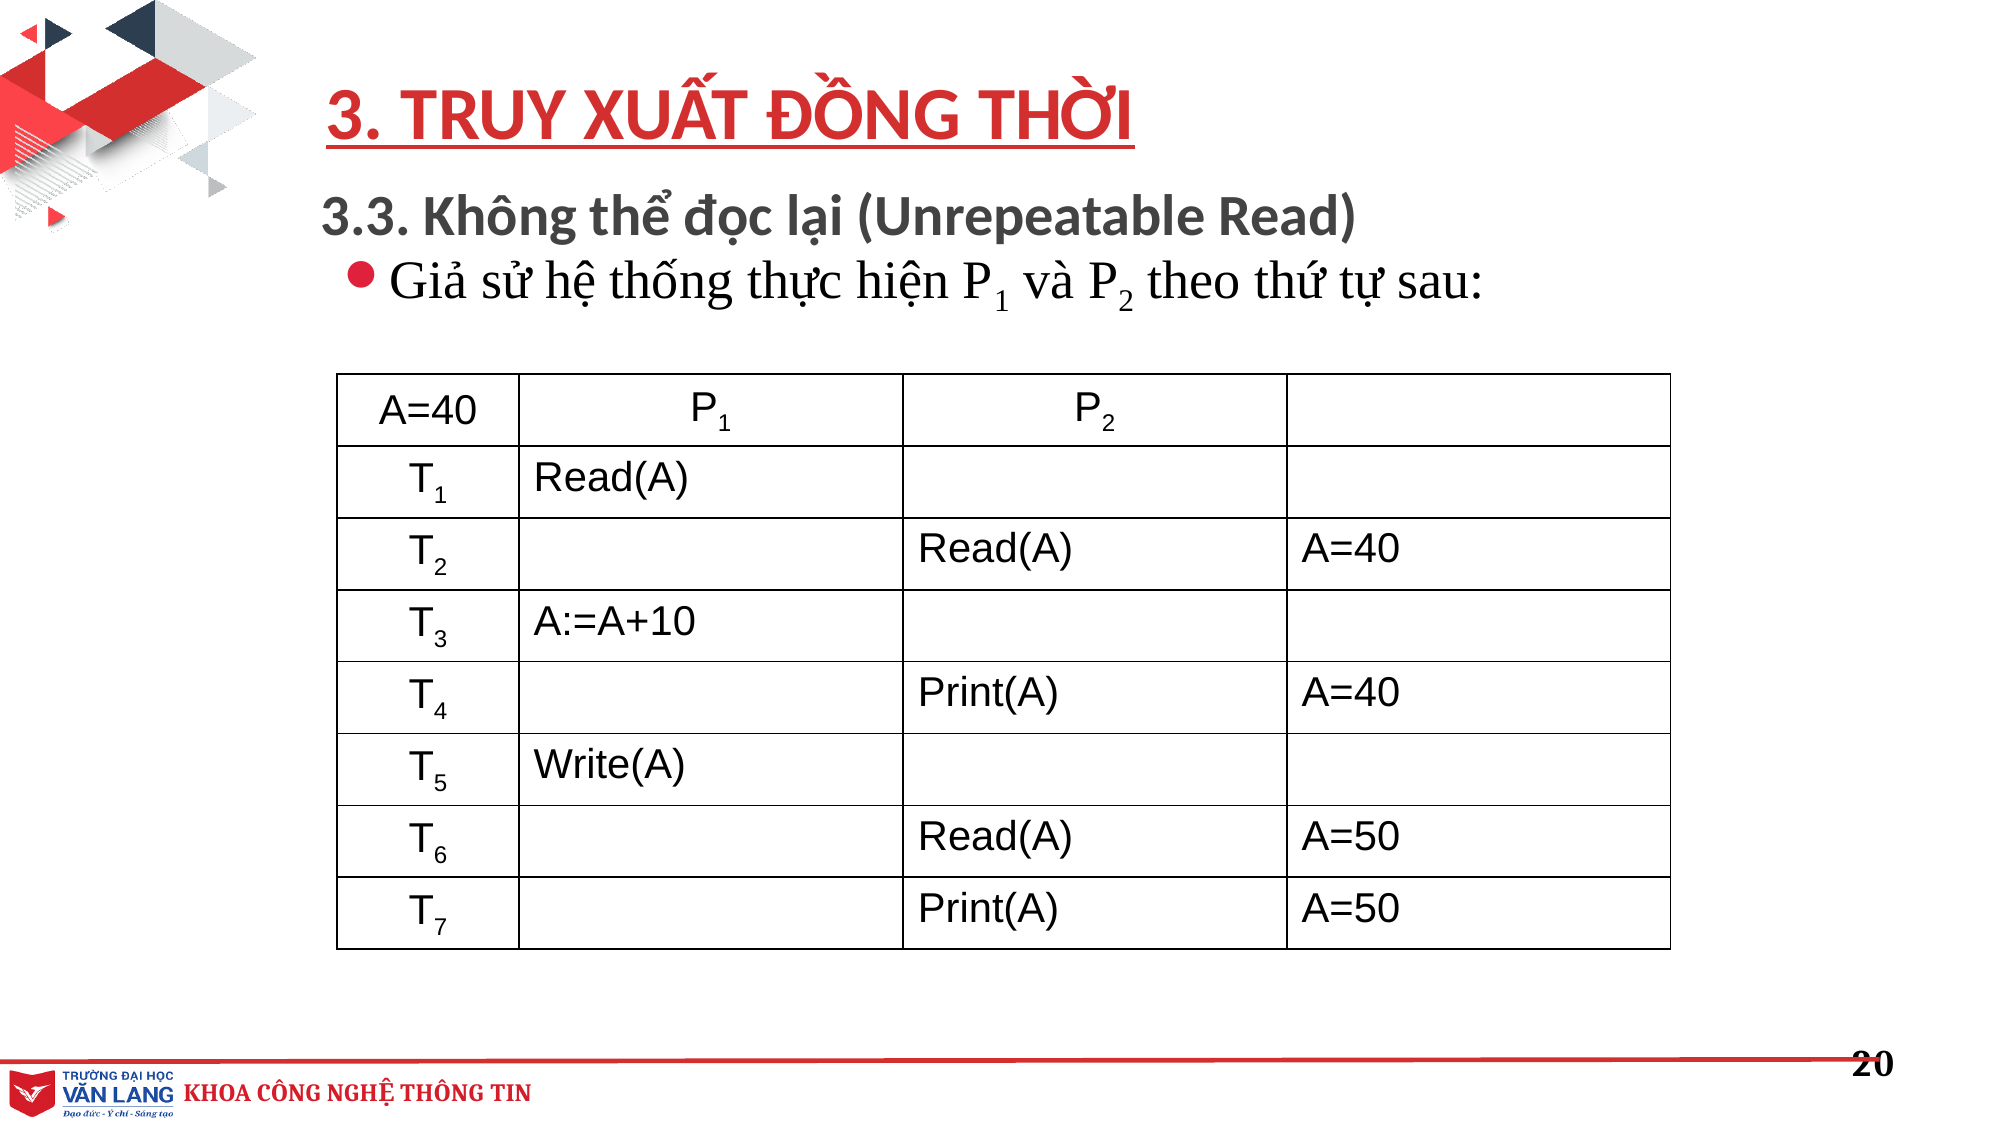

3. TRUY XUẤT ĐỒNG THỜI

3.3. Không thể đọc lại (Unrepeatable Read)

Giả sử hệ thống thực hiện P1 và P2 theo thứ tự sau:

| A=40 | P1 | P2 |  |
| --- | --- | --- | --- |
| T1 | Read(A) |  |  |
| T2 |  | Read(A) | A=40 |
| T3 | A:=A+10 |  |  |
| T4 |  | Print(A) | A=40 |
| T5 | Write(A) |  |  |
| T6 |  | Read(A) | A=50 |
| T7 |  | Print(A) | A=50 |